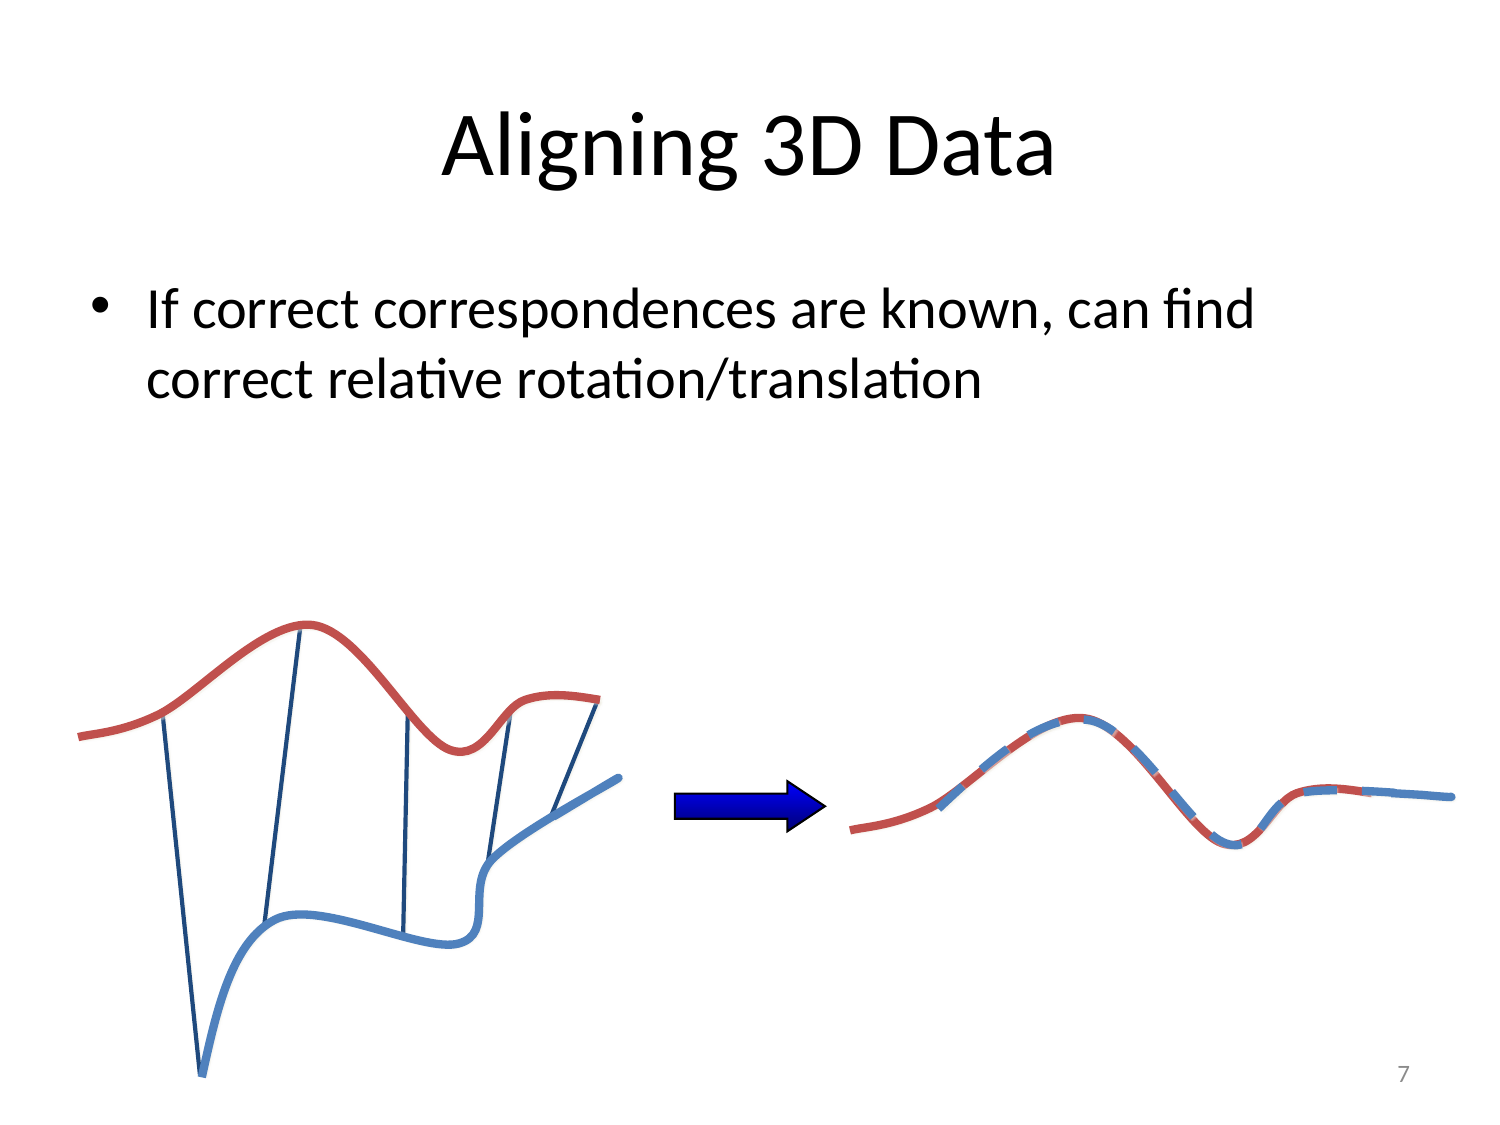

# Aligning 3D Data
If correct correspondences are known, can find correct relative rotation/translation

7